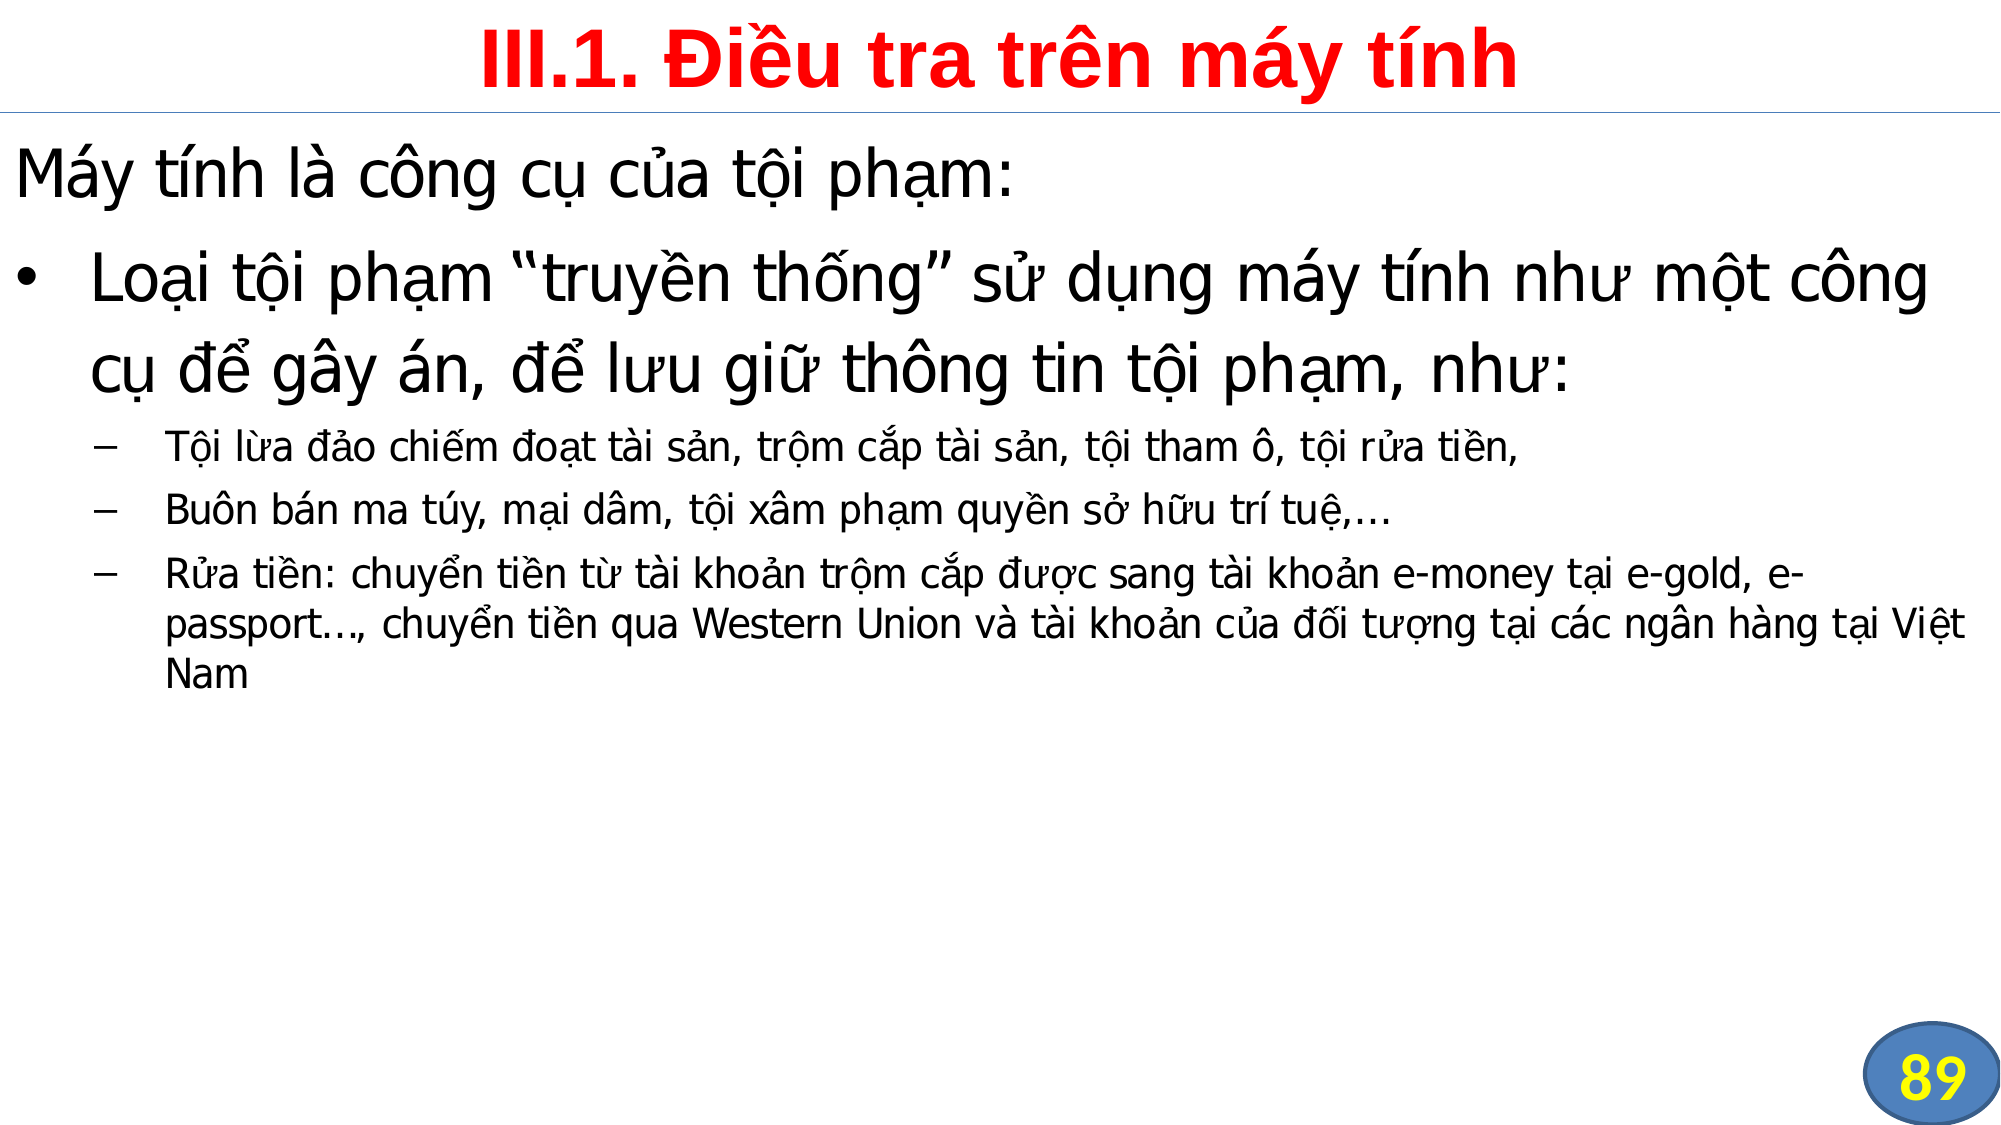

# III.1. Điều tra trên máy tính
Máy tính là công cụ của tội phạm:
Loại tội phạm “truyền thống” sử dụng máy tính như một công cụ để gây án, để lưu giữ thông tin tội phạm, như:
Tội lừa đảo chiếm đoạt tài sản, trộm cắp tài sản, tội tham ô, tội rửa tiền,
Buôn bán ma túy, mại dâm, tội xâm phạm quyền sở hữu trí tuệ,...
Rửa tiền: chuyển tiền từ tài khoản trộm cắp được sang tài khoản e-money tại e-gold, e-passport..., chuyển tiền qua Western Union và tài khoản của đối tượng tại các ngân hàng tại Việt Nam

89